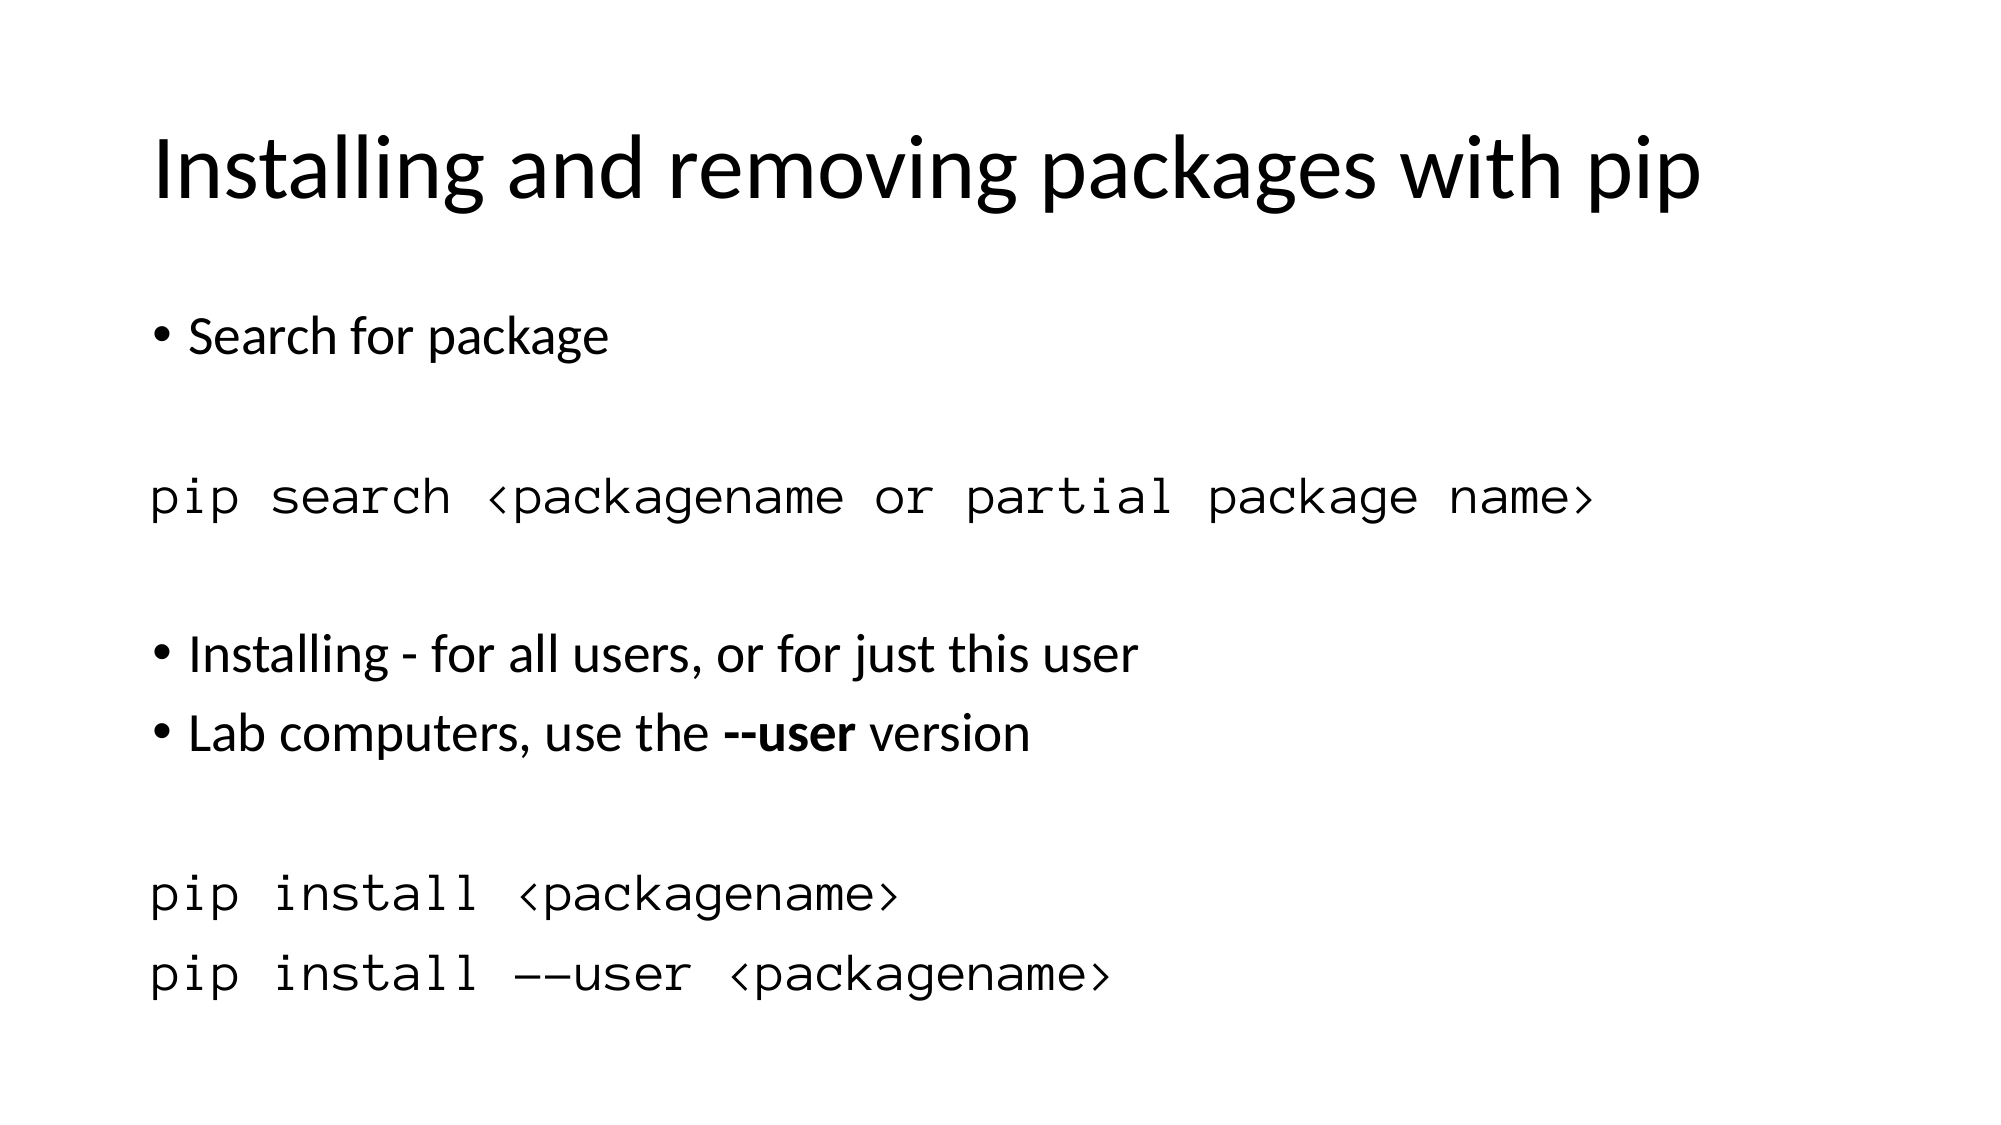

# Installing and removing packages with pip
Search for package

pip search <packagename or partial package name>

Installing - for all users, or for just this user
Lab computers, use the --user version

pip install <packagename>
pip install --user <packagename>